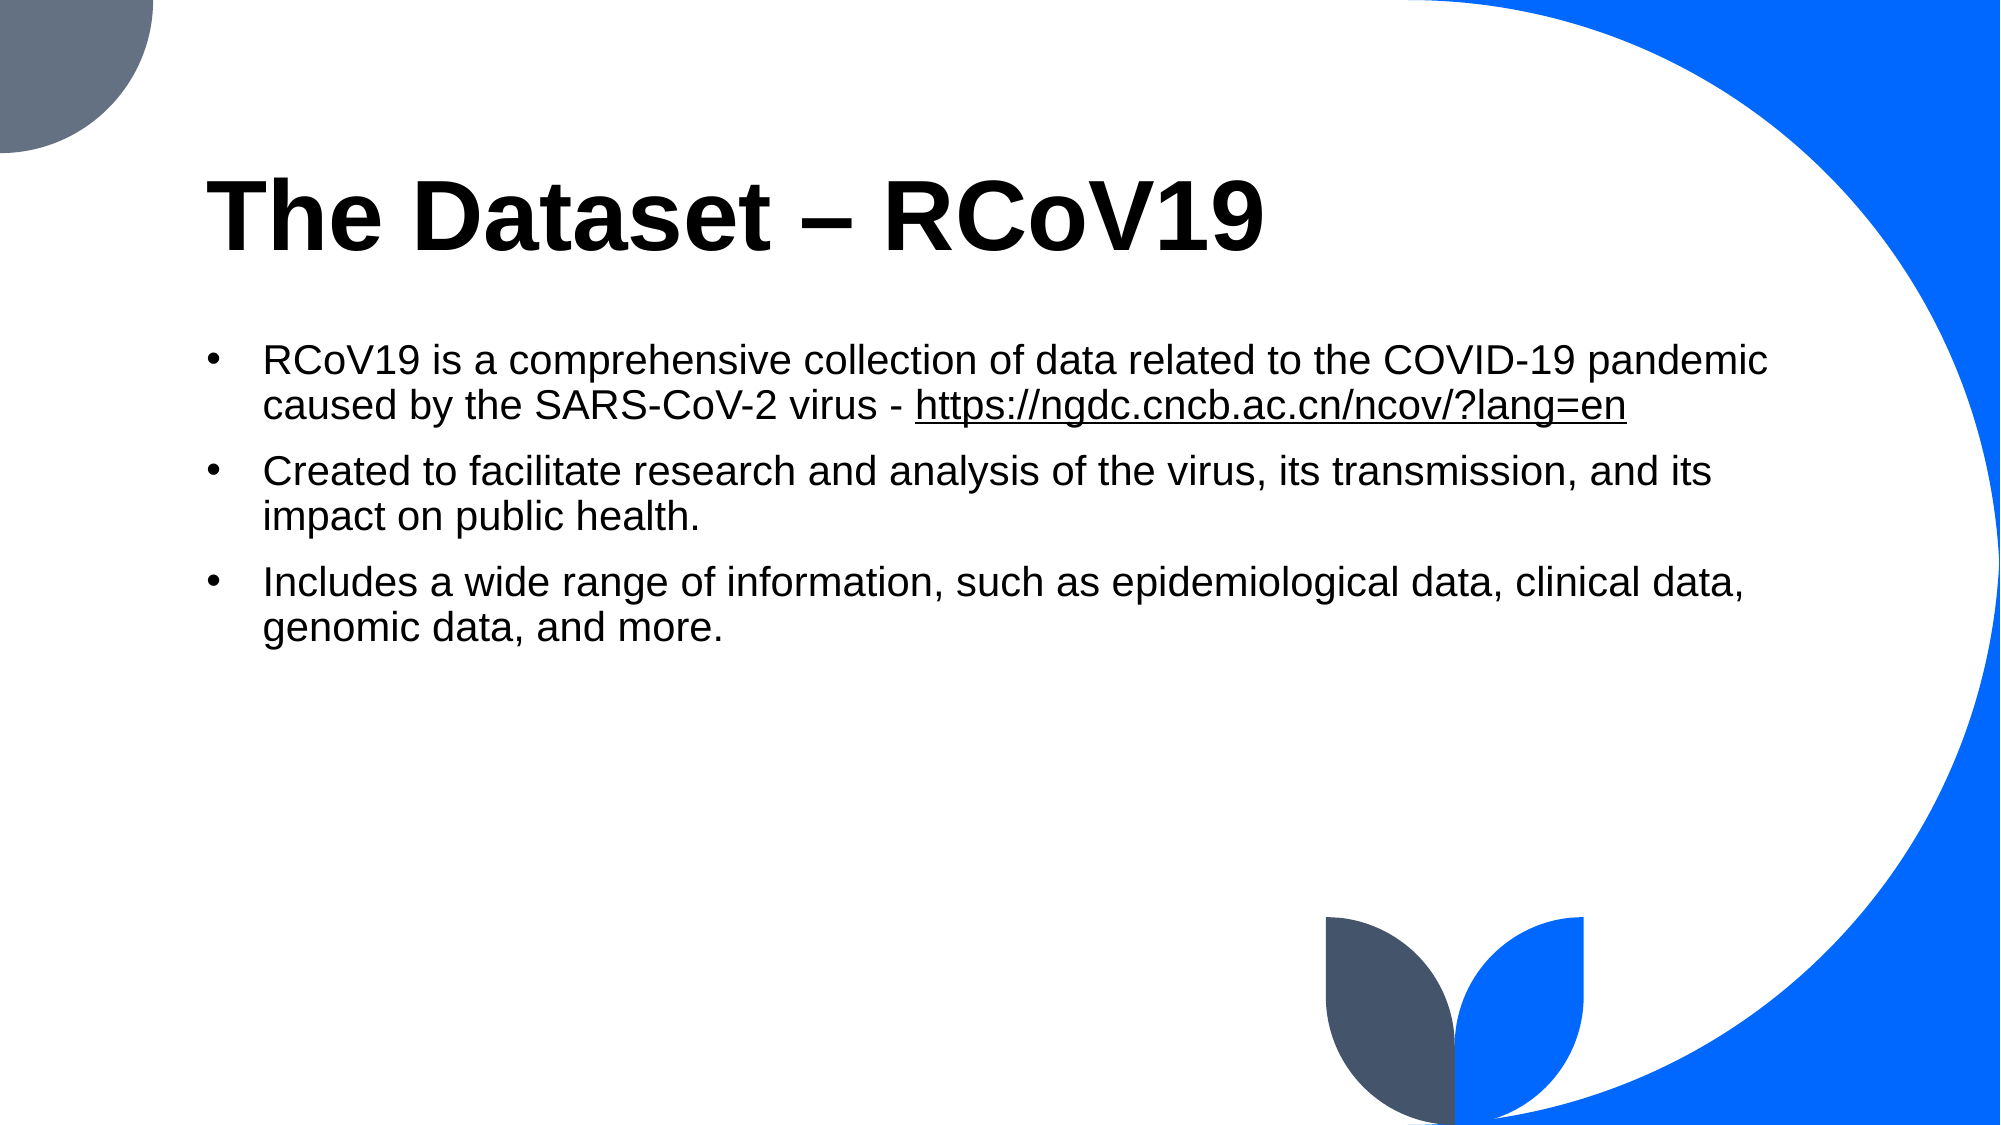

# The Dataset – RCoV19
RCoV19 is a comprehensive collection of data related to the COVID-19 pandemic caused by the SARS-CoV-2 virus - https://ngdc.cncb.ac.cn/ncov/?lang=en
Created to facilitate research and analysis of the virus, its transmission, and its impact on public health.
Includes a wide range of information, such as epidemiological data, clinical data, genomic data, and more.